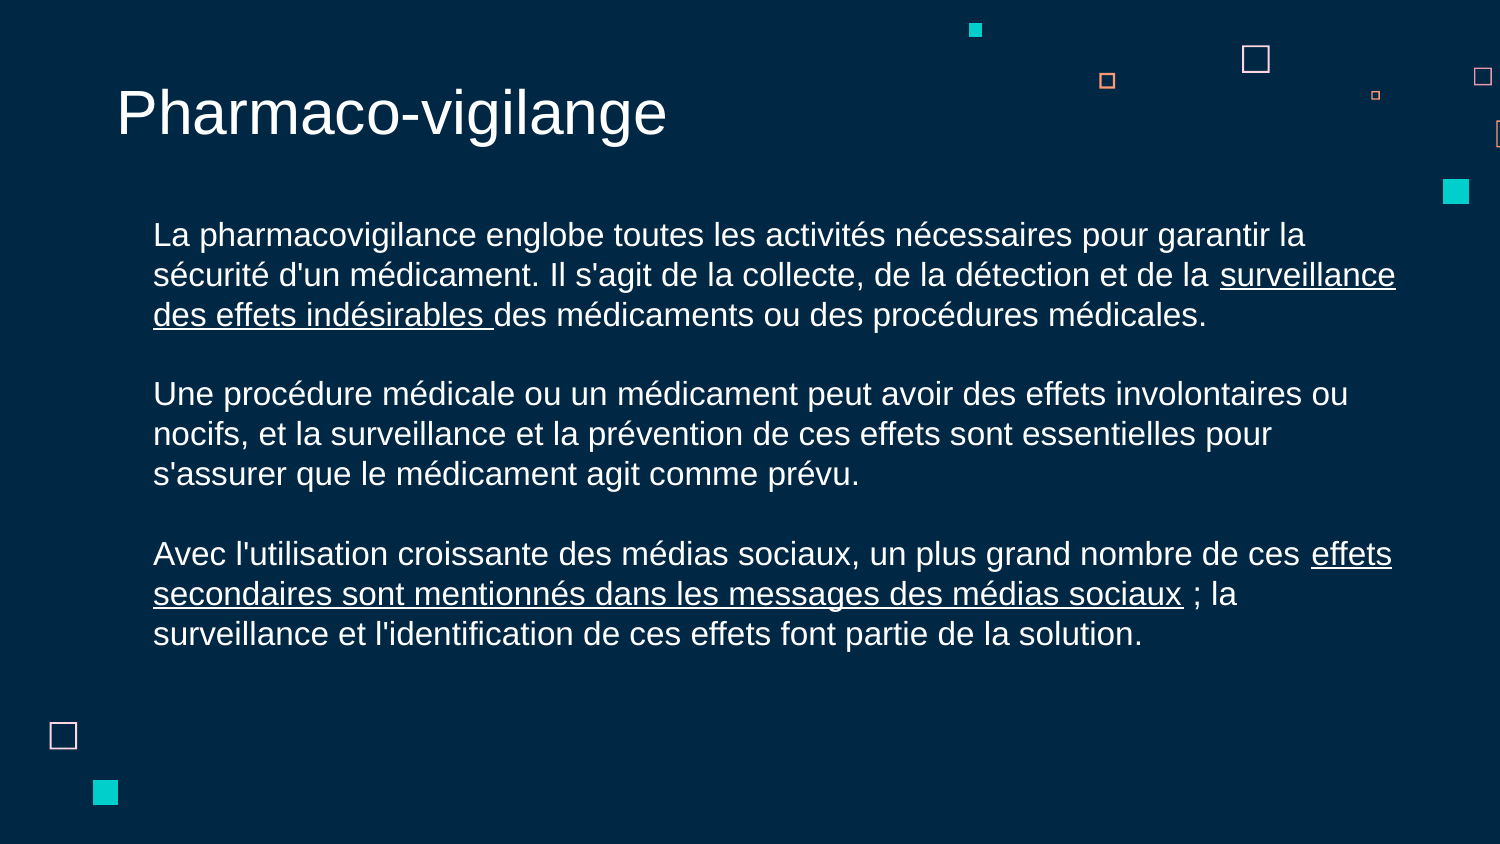

# Pharmaco-vigilange
La pharmacovigilance englobe toutes les activités nécessaires pour garantir la sécurité d'un médicament. Il s'agit de la collecte, de la détection et de la surveillance des effets indésirables des médicaments ou des procédures médicales.

Une procédure médicale ou un médicament peut avoir des effets involontaires ou nocifs, et la surveillance et la prévention de ces effets sont essentielles pour s'assurer que le médicament agit comme prévu.

Avec l'utilisation croissante des médias sociaux, un plus grand nombre de ces effets secondaires sont mentionnés dans les messages des médias sociaux ; la surveillance et l'identification de ces effets font partie de la solution.